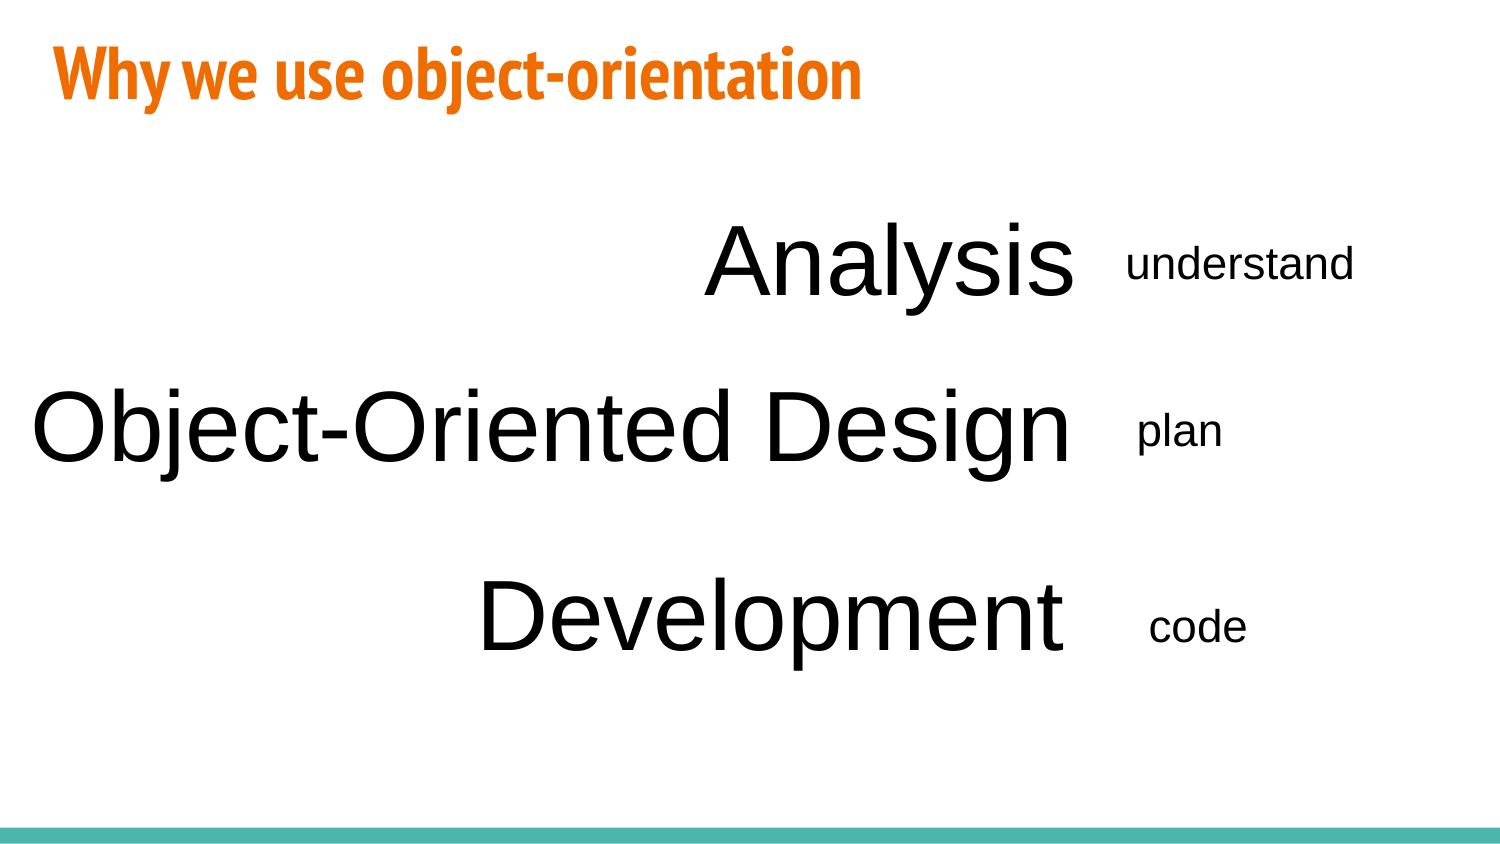

# Why we use object-orientation
Analysis
understand
Object-Oriented Design
plan
Development
code